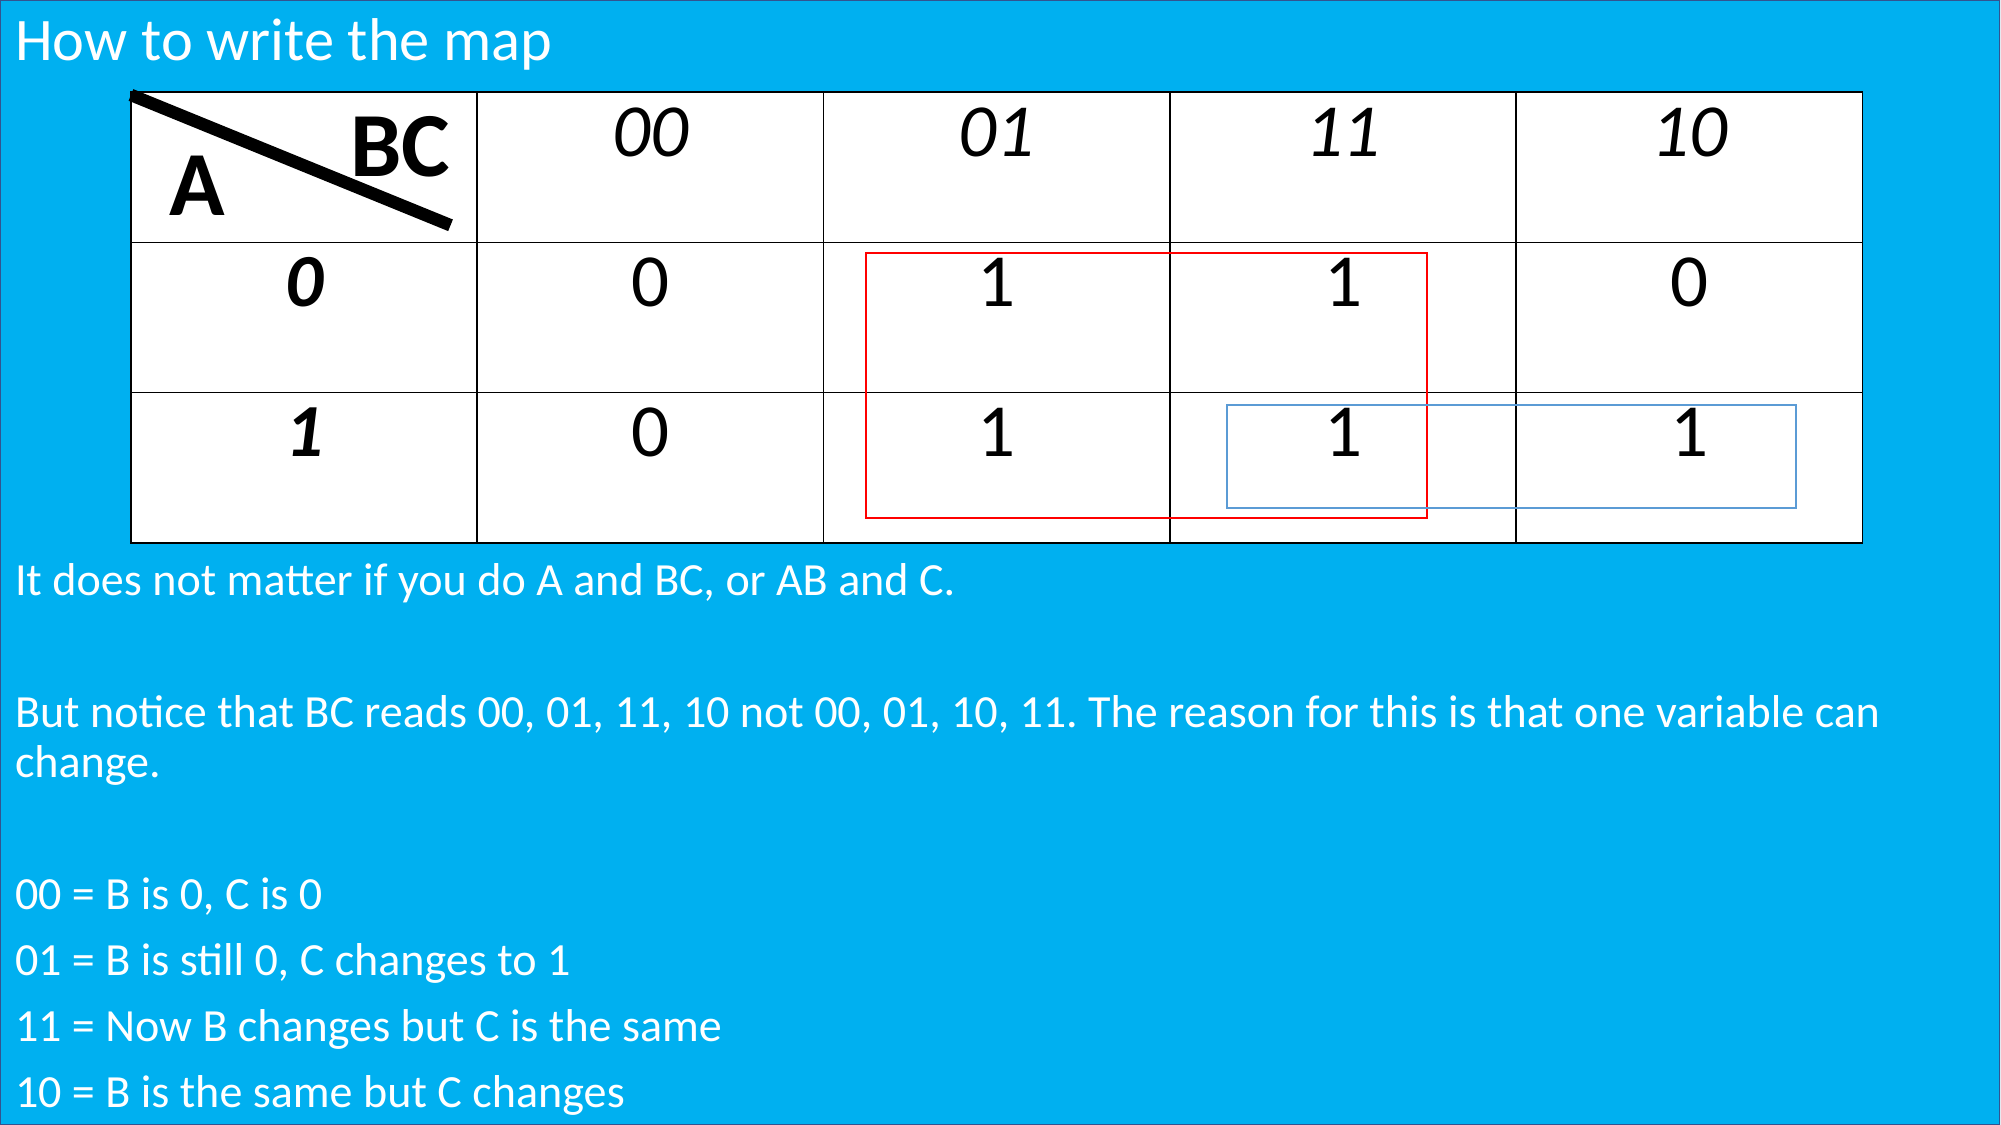

# How to write the map
BC

It does not matter if you do A and BC, or AB and C.

But notice that BC reads 00, 01, 11, 10 not 00, 01, 10, 11. The reason for this is that one variable can change.

00 = B is 0, C is 0
01 = B is still 0, C changes to 1
11 = Now B changes but C is the same
10 = B is the same but C changes
|  | 00 | 01 | 11 | 10 |
| --- | --- | --- | --- | --- |
| 0 | 0 | 1 | 1 | 0 |
| 1 | 0 | 1 | 1 | 1 |
A